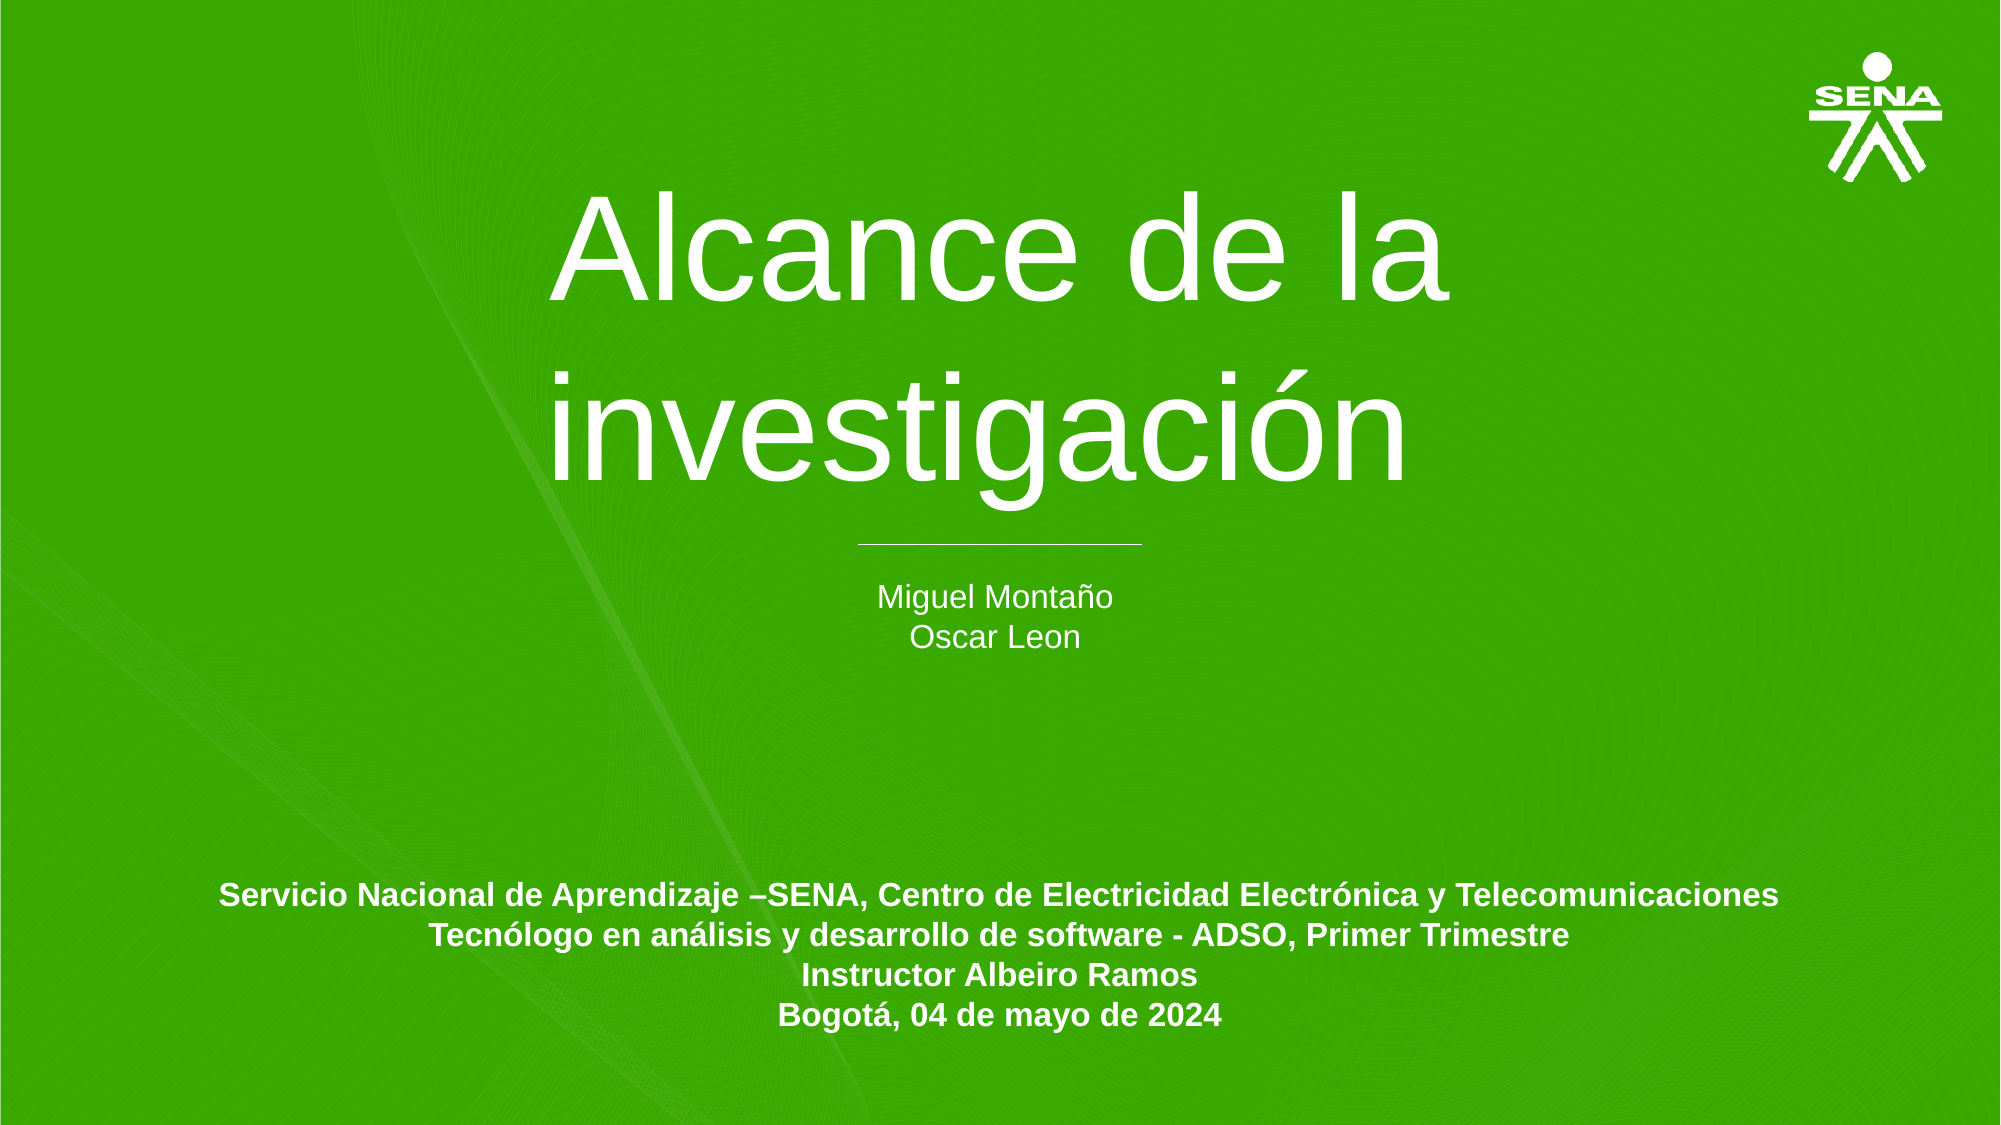

Alcance de la investigación
Miguel Montaño
Oscar Leon
Servicio Nacional de Aprendizaje –SENA, Centro de Electricidad Electrónica y Telecomunicaciones
Tecnólogo en análisis y desarrollo de software - ADSO, Primer Trimestre
Instructor Albeiro Ramos
Bogotá, 04 de mayo de 2024